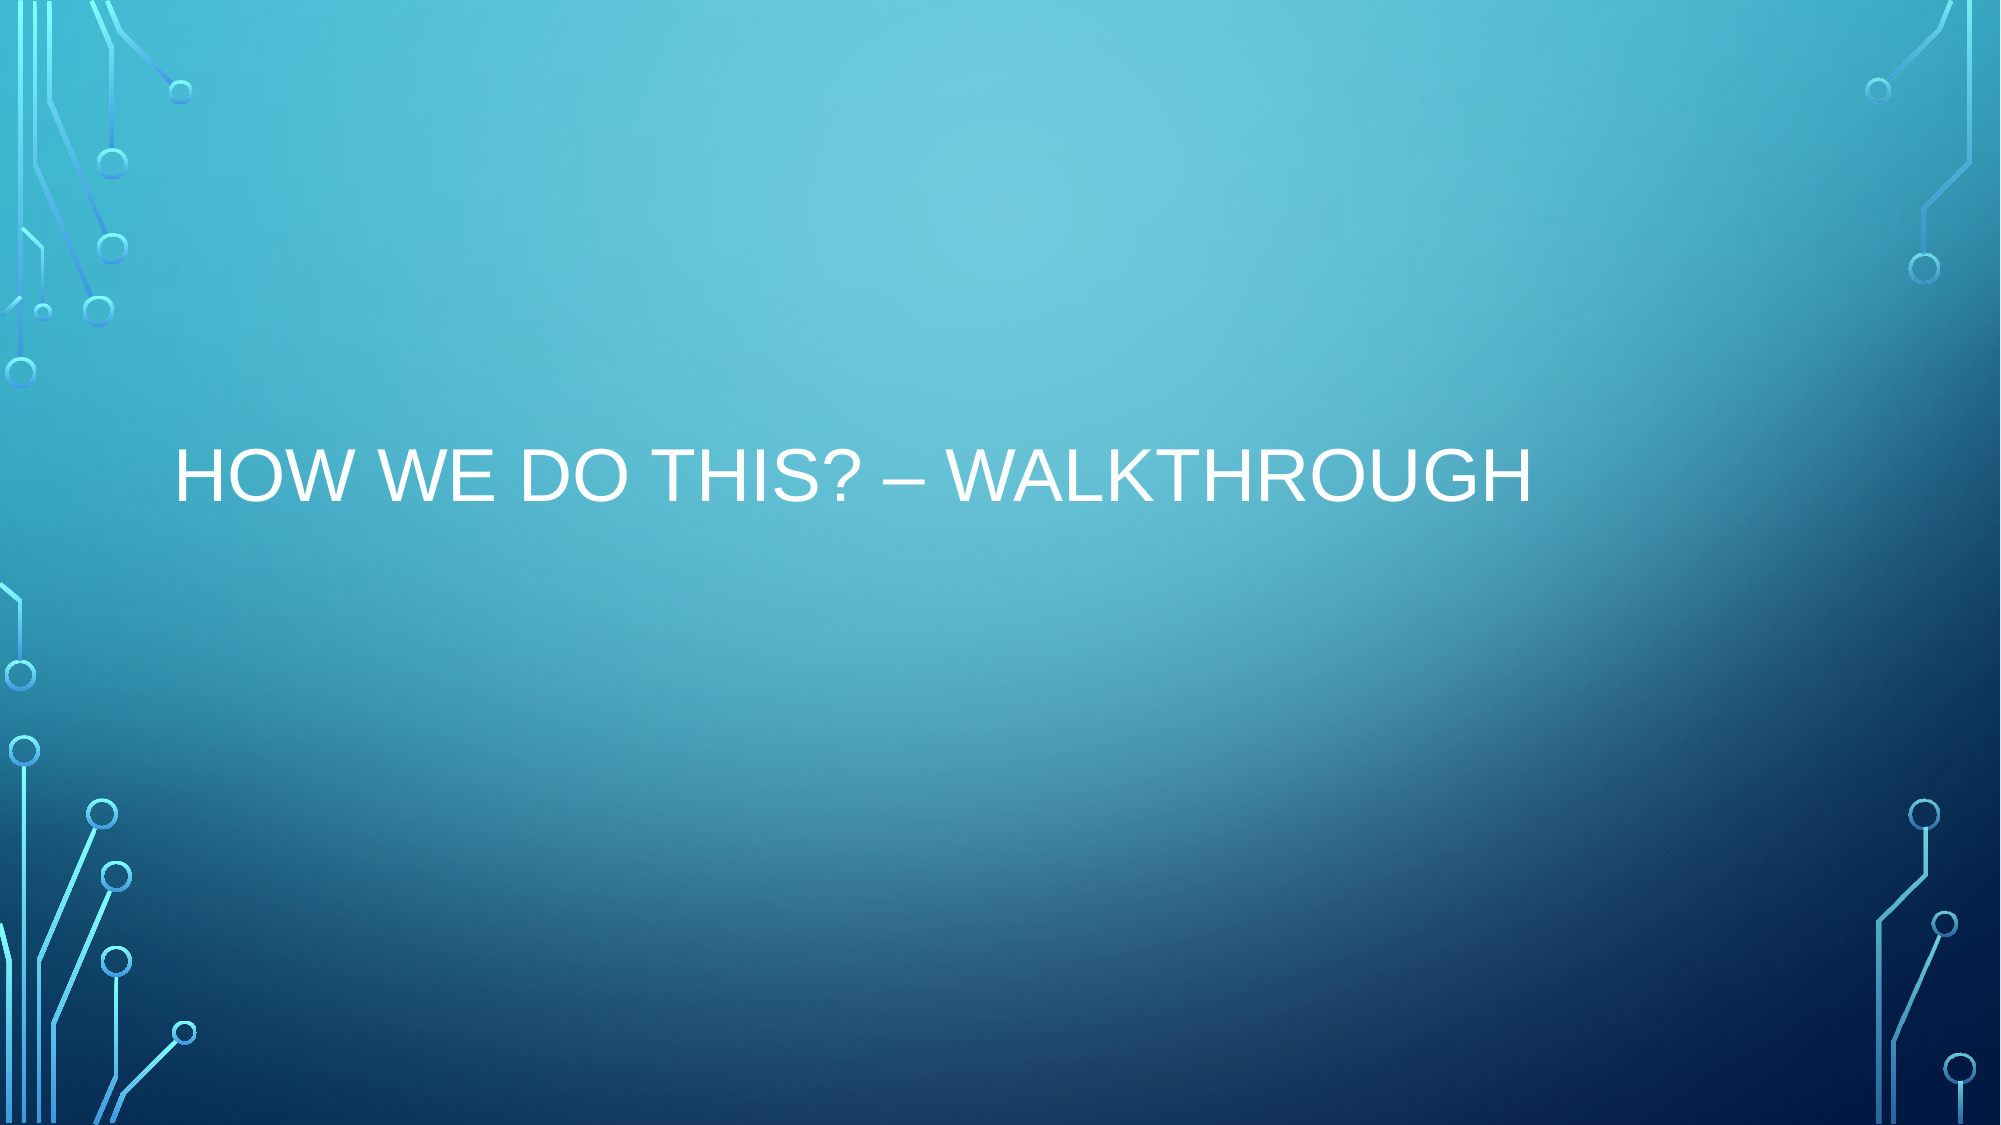

# How We do this? – Walkthrough